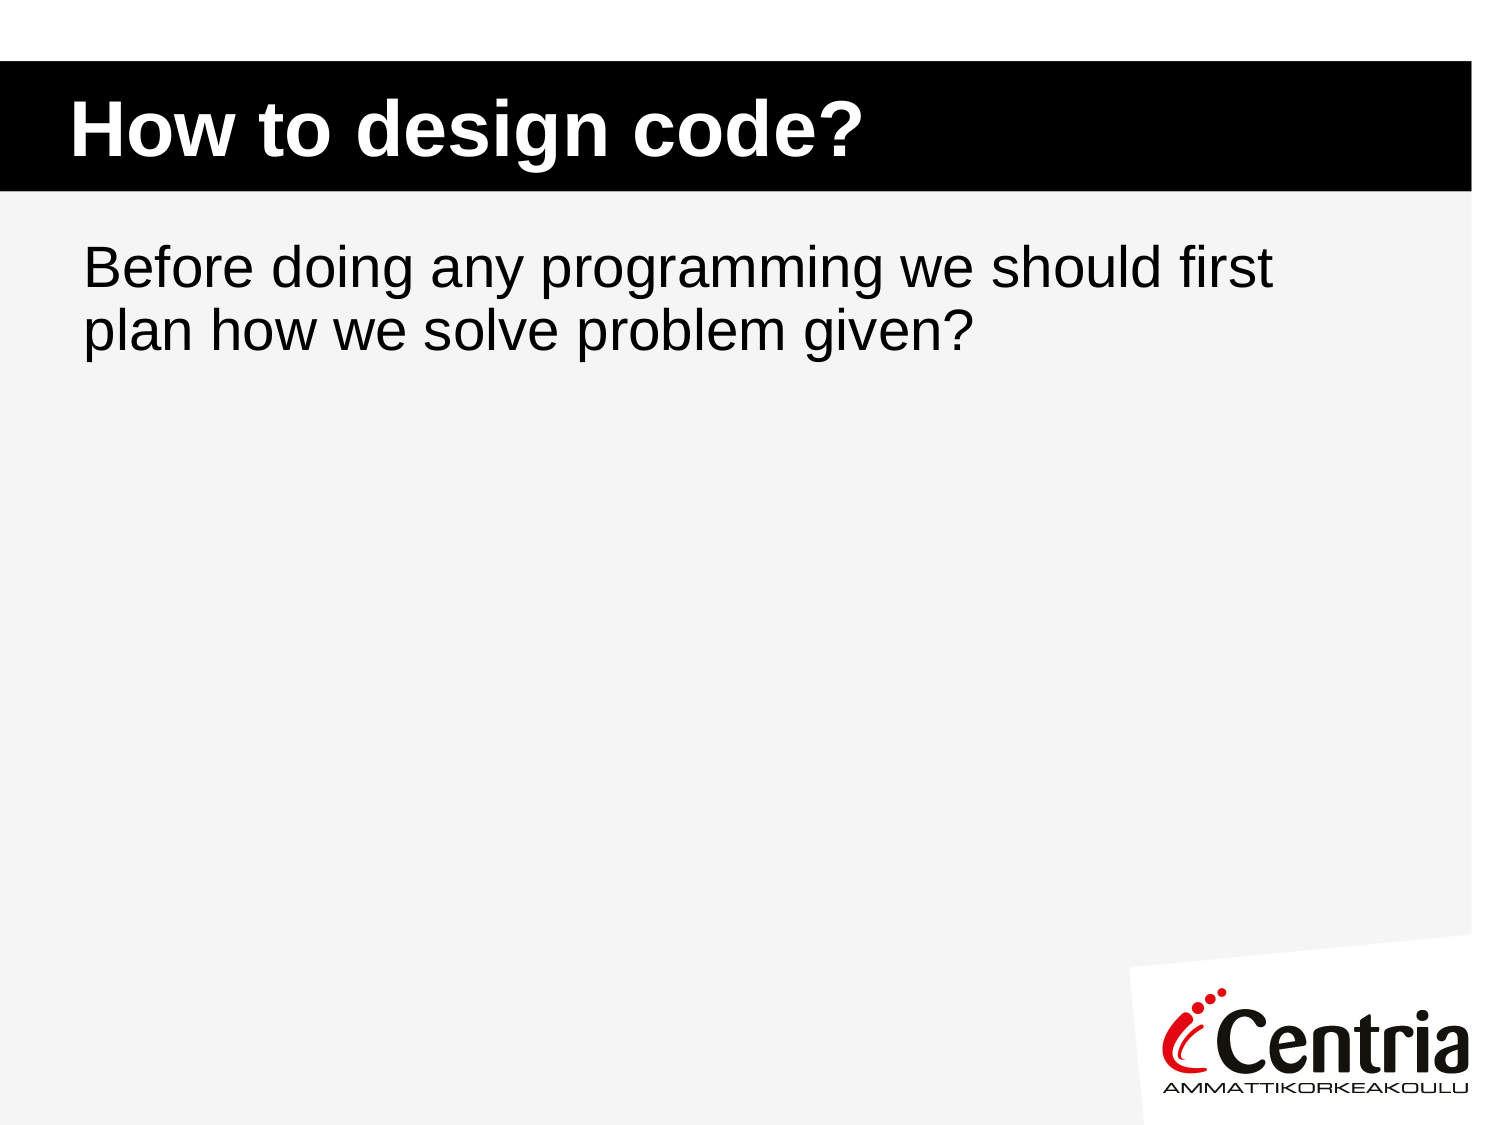

# How to design code?
Before doing any programming we should first plan how we solve problem given?